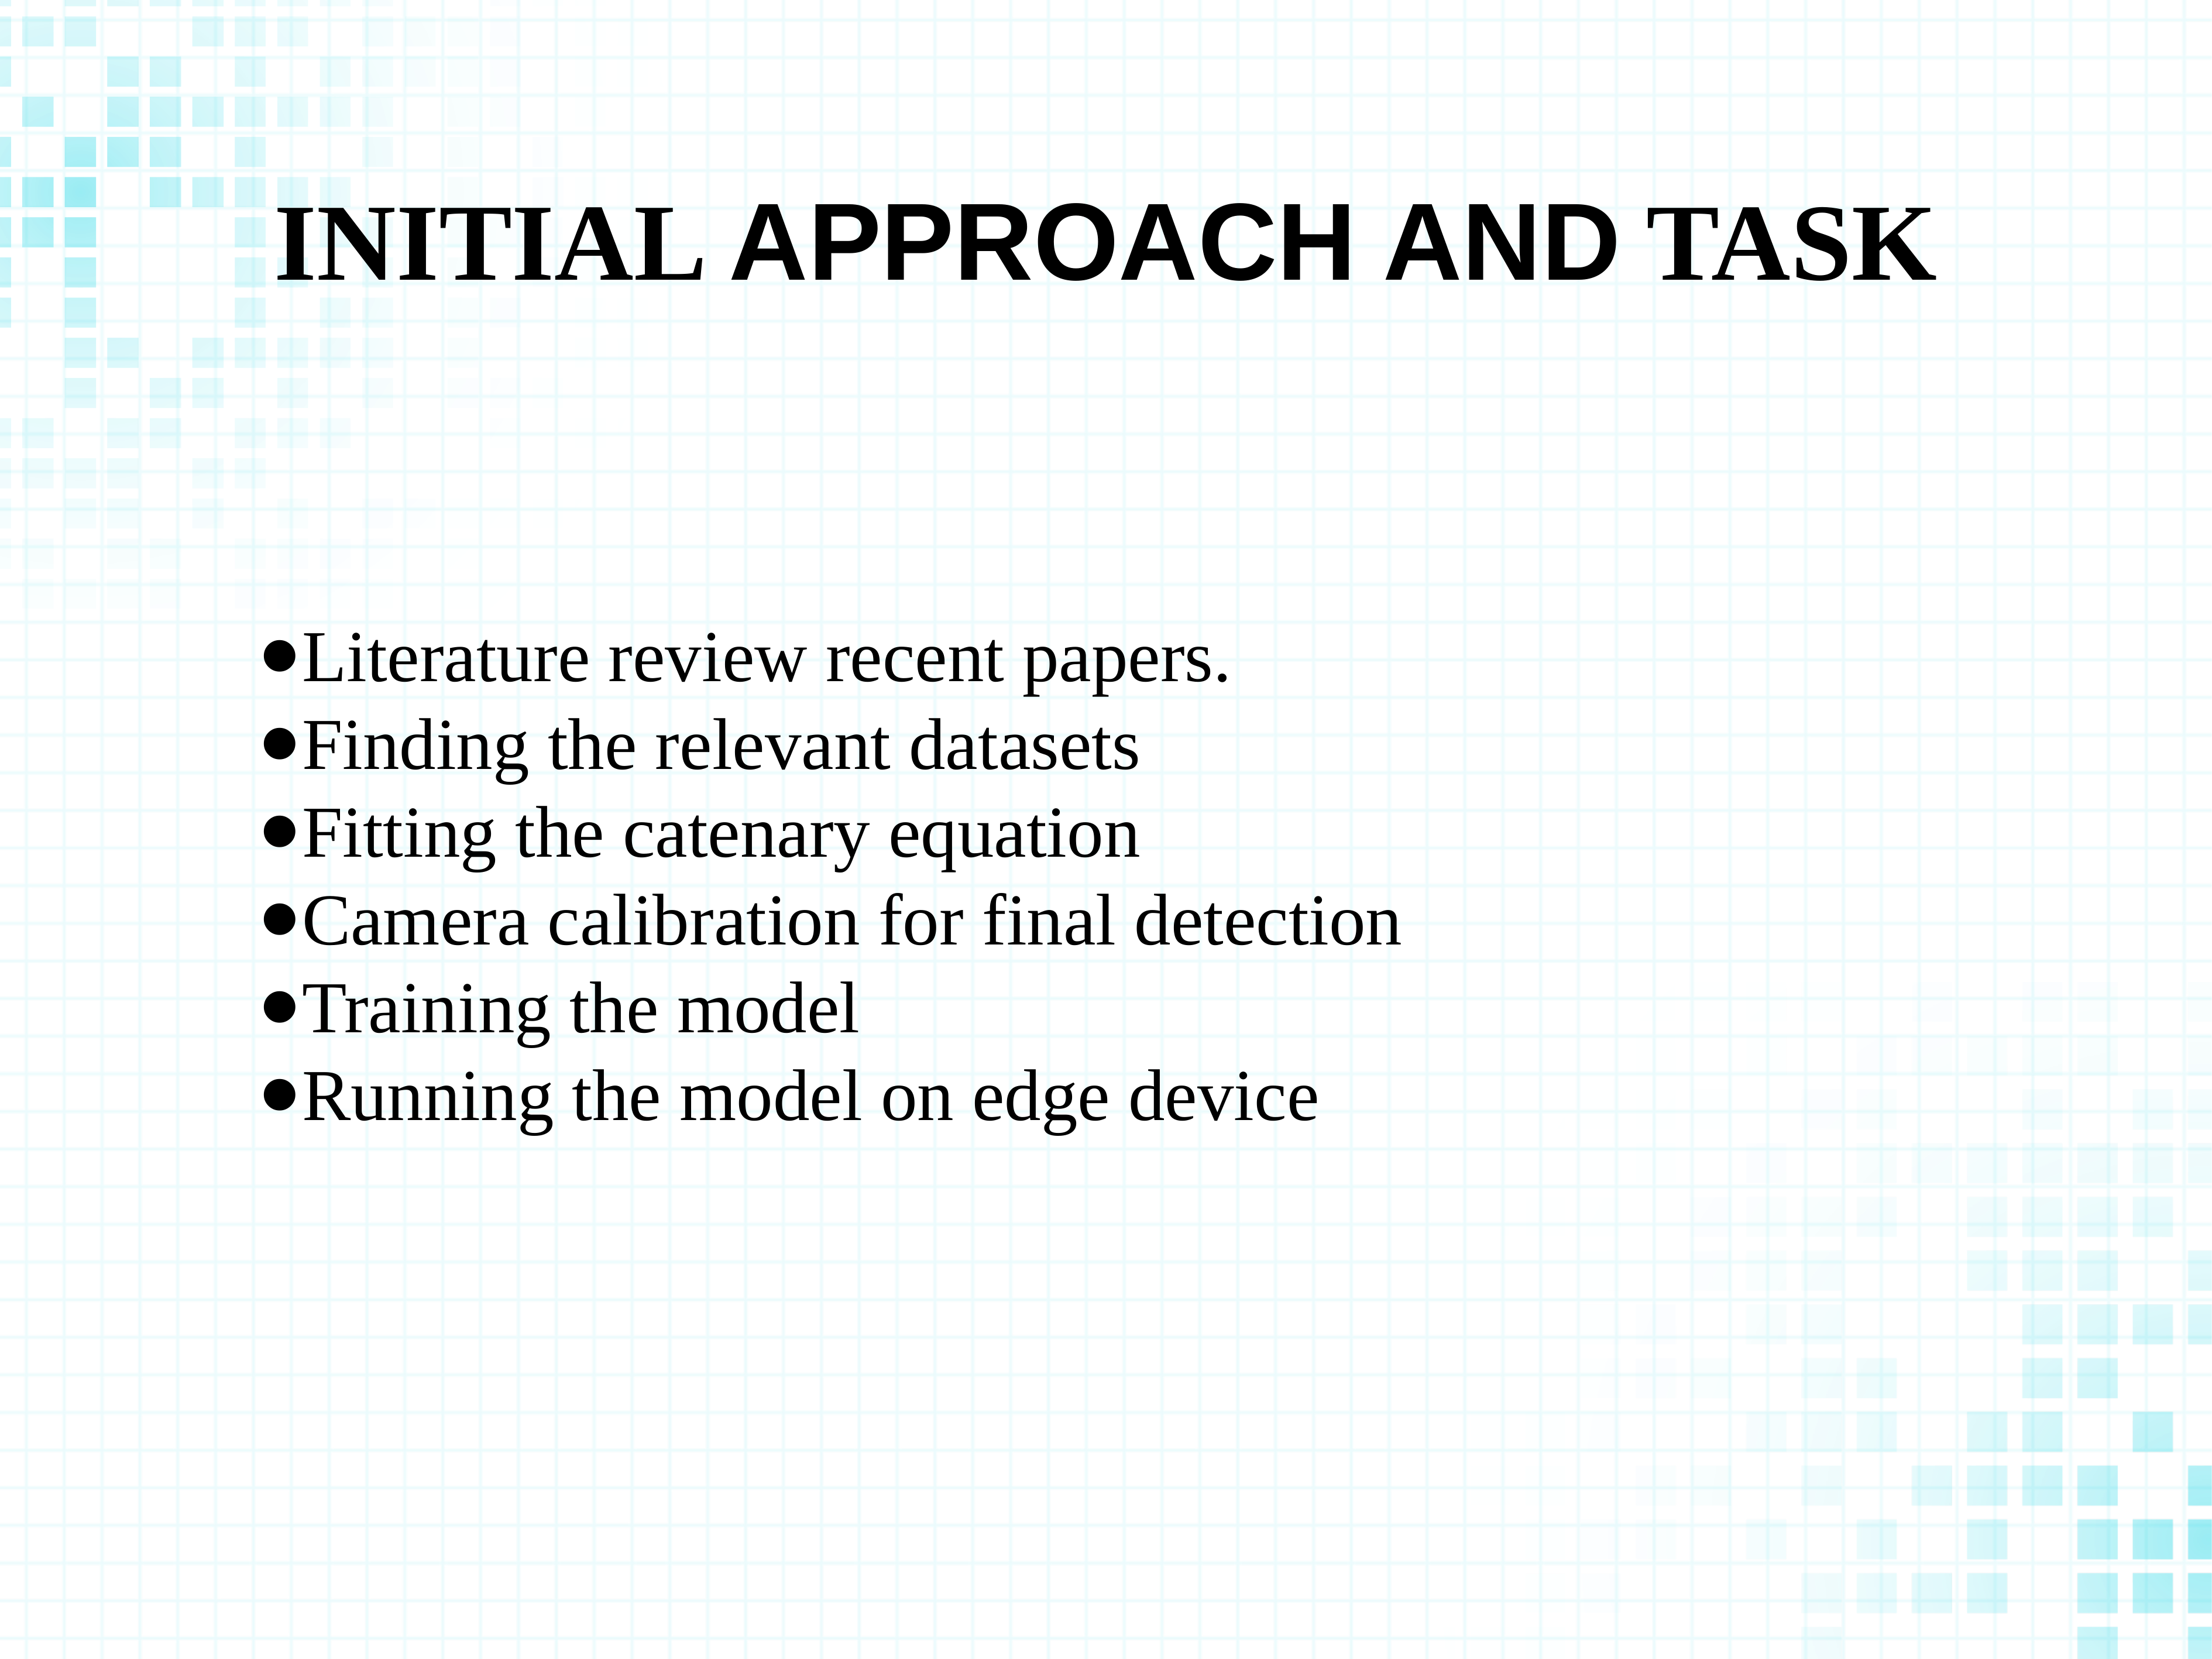

# INITIAL APPROACH AND TASK

Literature review recent papers.
Finding the relevant datasets
Fitting the catenary equation
Camera calibration for final detection
Training the model
Running the model on edge device